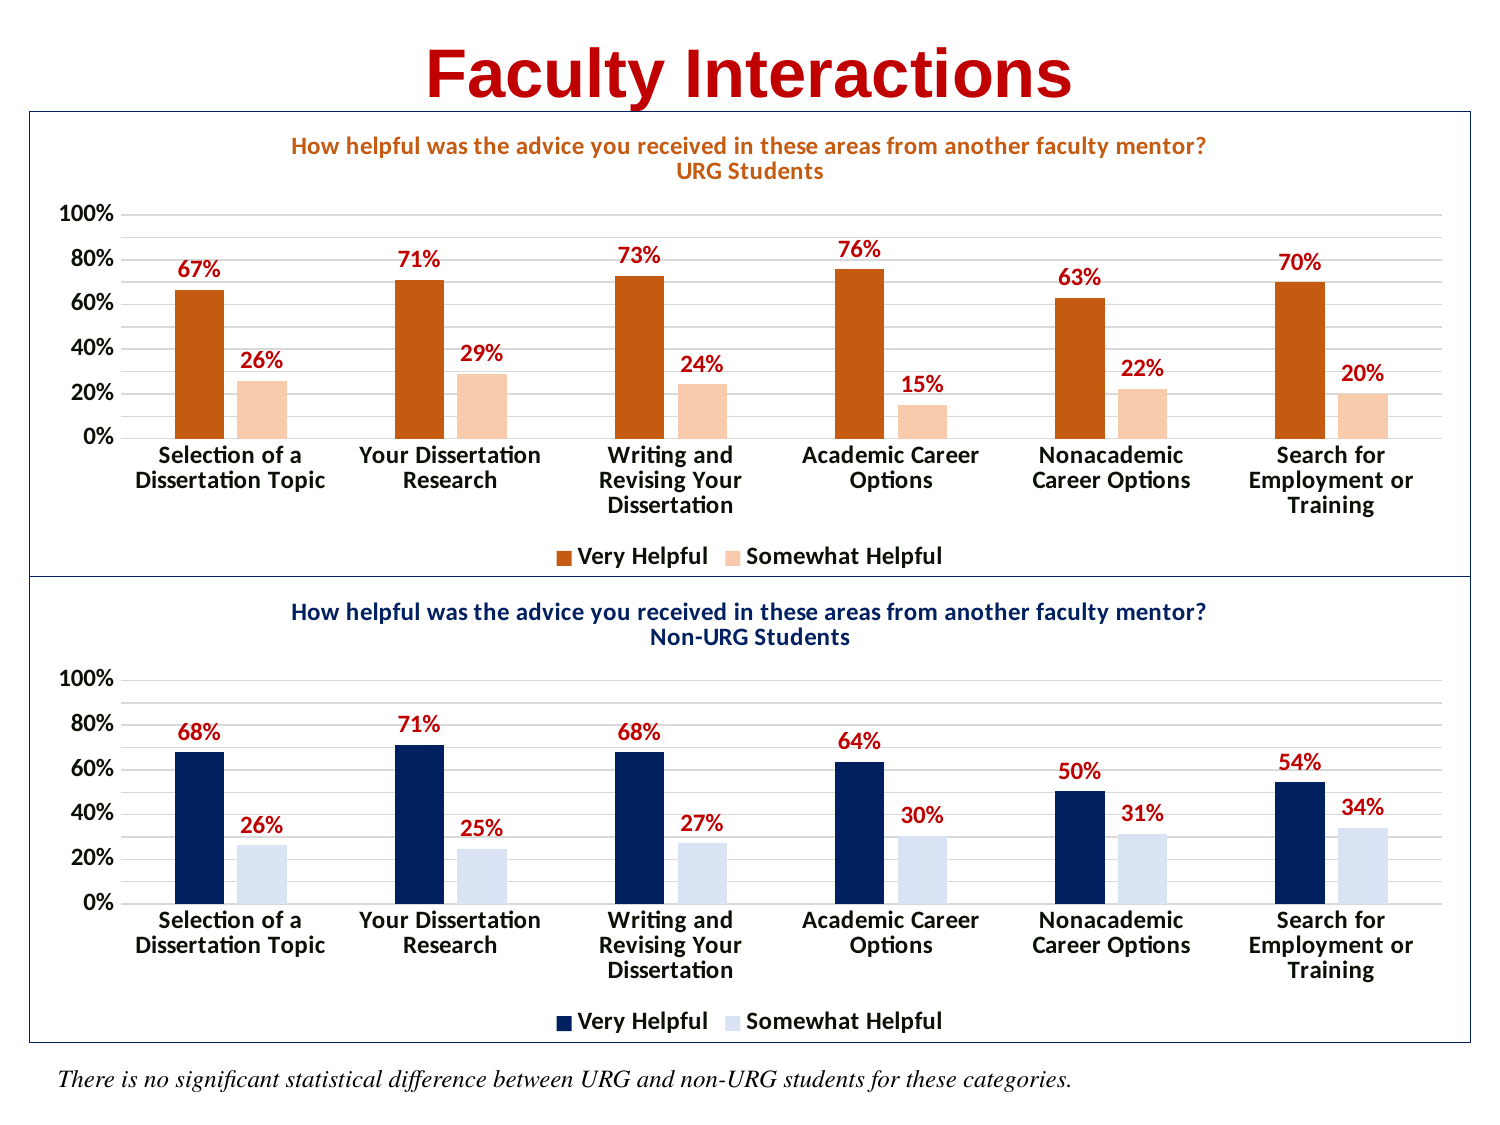

# Faculty Interactions

### Chart: How helpful was the advice you received in these areas from another faculty mentor?
URG Students

| Category | Very Helpful | Somewhat Helpful |
|---|---|---|
| Selection of a Dissertation Topic | 0.6666666666666666 | 0.25925925925925924 |
| Your Dissertation Research | 0.7096774193548387 | 0.2903225806451613 |
| Writing and Revising Your Dissertation | 0.7272727272727273 | 0.24242424242424243 |
| Academic Career Options | 0.7575757575757576 | 0.15151515151515152 |
| Nonacademic Career Options | 0.6296296296296297 | 0.2222222222222222 |
| Search for Employment or Training | 0.7 | 0.2 |

### Chart: How helpful was the advice you received in these areas from another faculty mentor?
Non-URG Students

| Category | Very Helpful | Somewhat Helpful |
|---|---|---|
| Selection of a Dissertation Topic | 0.679324894514768 | 0.2616033755274262 |
| Your Dissertation Research | 0.7116788321167883 | 0.24817518248175183 |
| Writing and Revising Your Dissertation | 0.6781609195402298 | 0.2720306513409962 |
| Academic Career Options | 0.6363636363636364 | 0.30434782608695654 |
| Nonacademic Career Options | 0.504424778761062 | 0.3141592920353982 |
| Search for Employment or Training | 0.5447154471544715 | 0.34146341463414637 |
There is no significant statistical difference between URG and non-URG students for these categories.